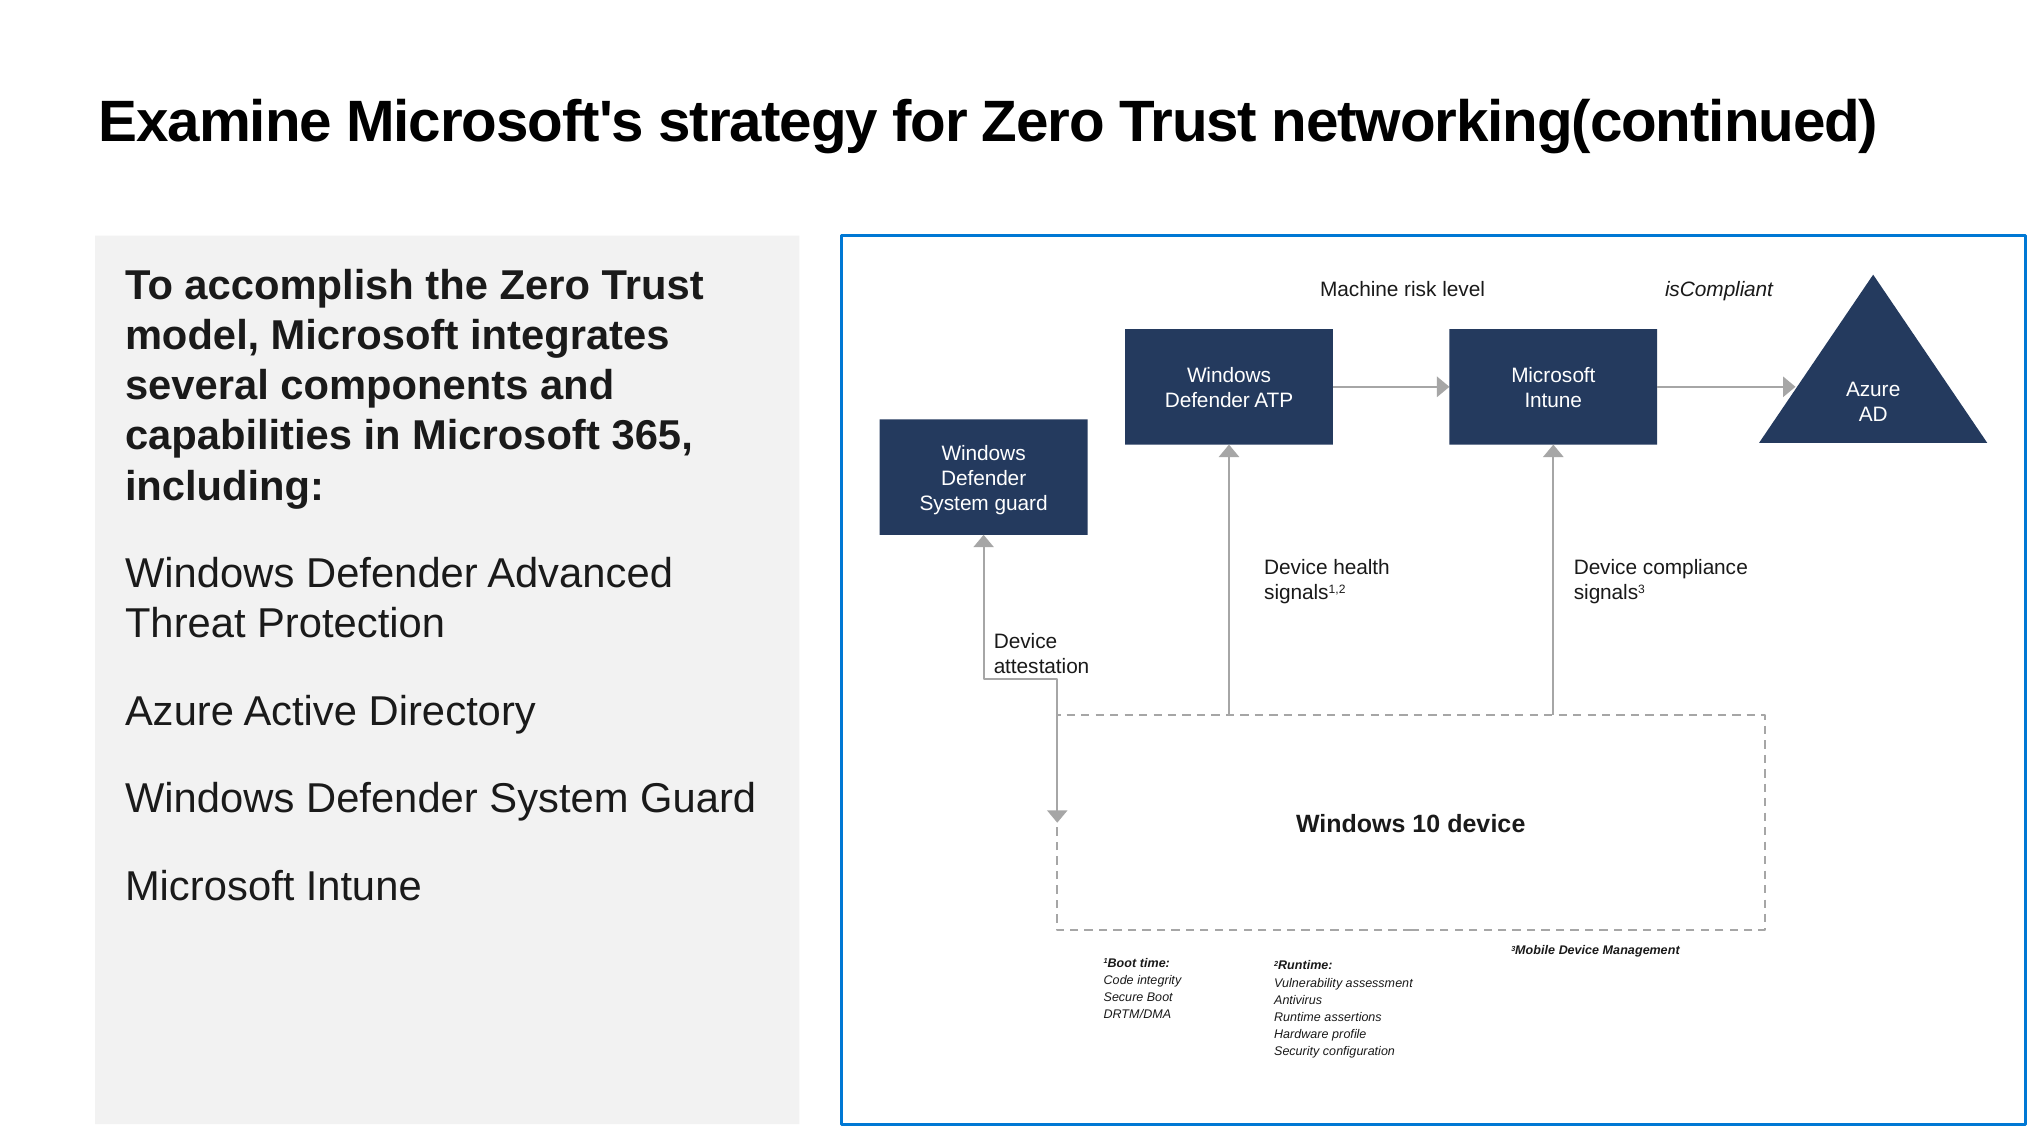

# Examine Microsoft's strategy for Zero Trust networking(continued)
To accomplish the Zero Trust model, Microsoft integrates several components and capabilities in Microsoft 365, including:
Windows Defender Advanced Threat Protection
Azure Active Directory
Windows Defender System Guard
Microsoft Intune

Machine risk level
isCompliant
Azure
AD
Windows
Defender ATP
Microsoft
Intune
Windows
Defender
System guard
Device health
signals1,2
Device compliance
signals3
Device attestation
Windows 10 device
1Boot time:
Code integrity
Secure Boot
DRTM/DMA
2Runtime:
Vulnerability assessment
Antivirus
Runtime assertions
Hardware profile
Security configuration
3Mobile Device Management